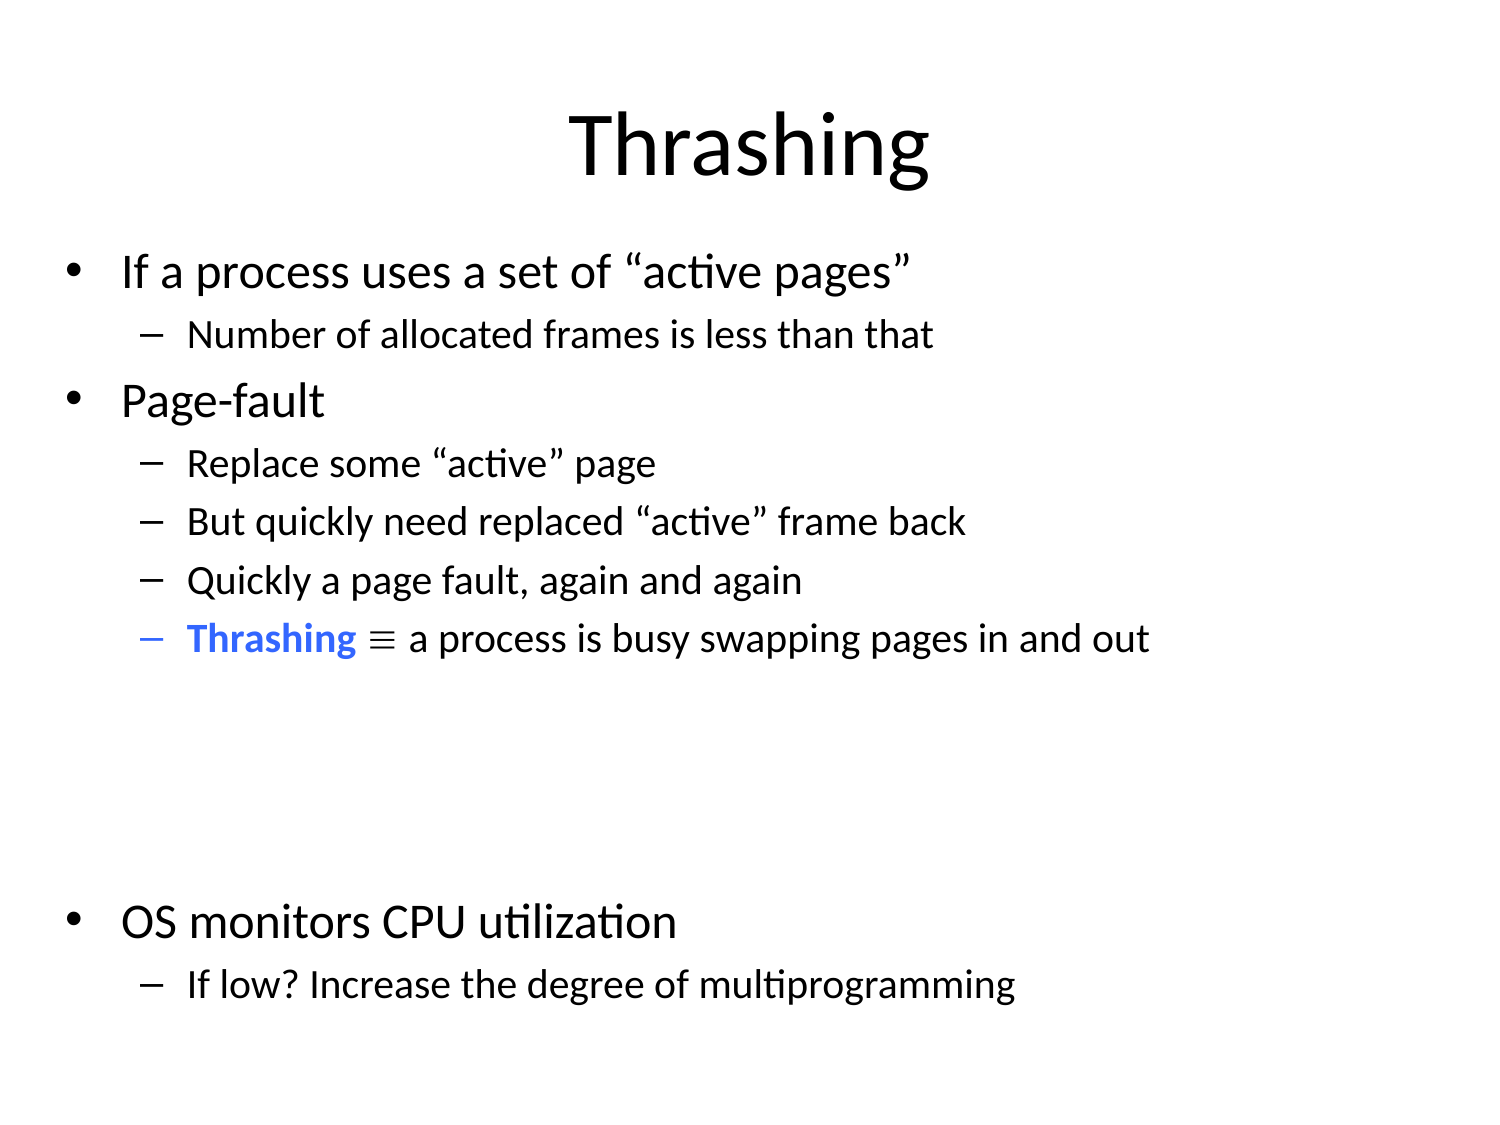

# Thrashing
If a process uses a set of “active pages”
Number of allocated frames is less than that
Page-fault
Replace some “active” page
But quickly need replaced “active” frame back
Quickly a page fault, again and again
Thrashing ≡ a process is busy swapping pages in and out

OS monitors CPU utilization
If low? Increase the degree of multiprogramming